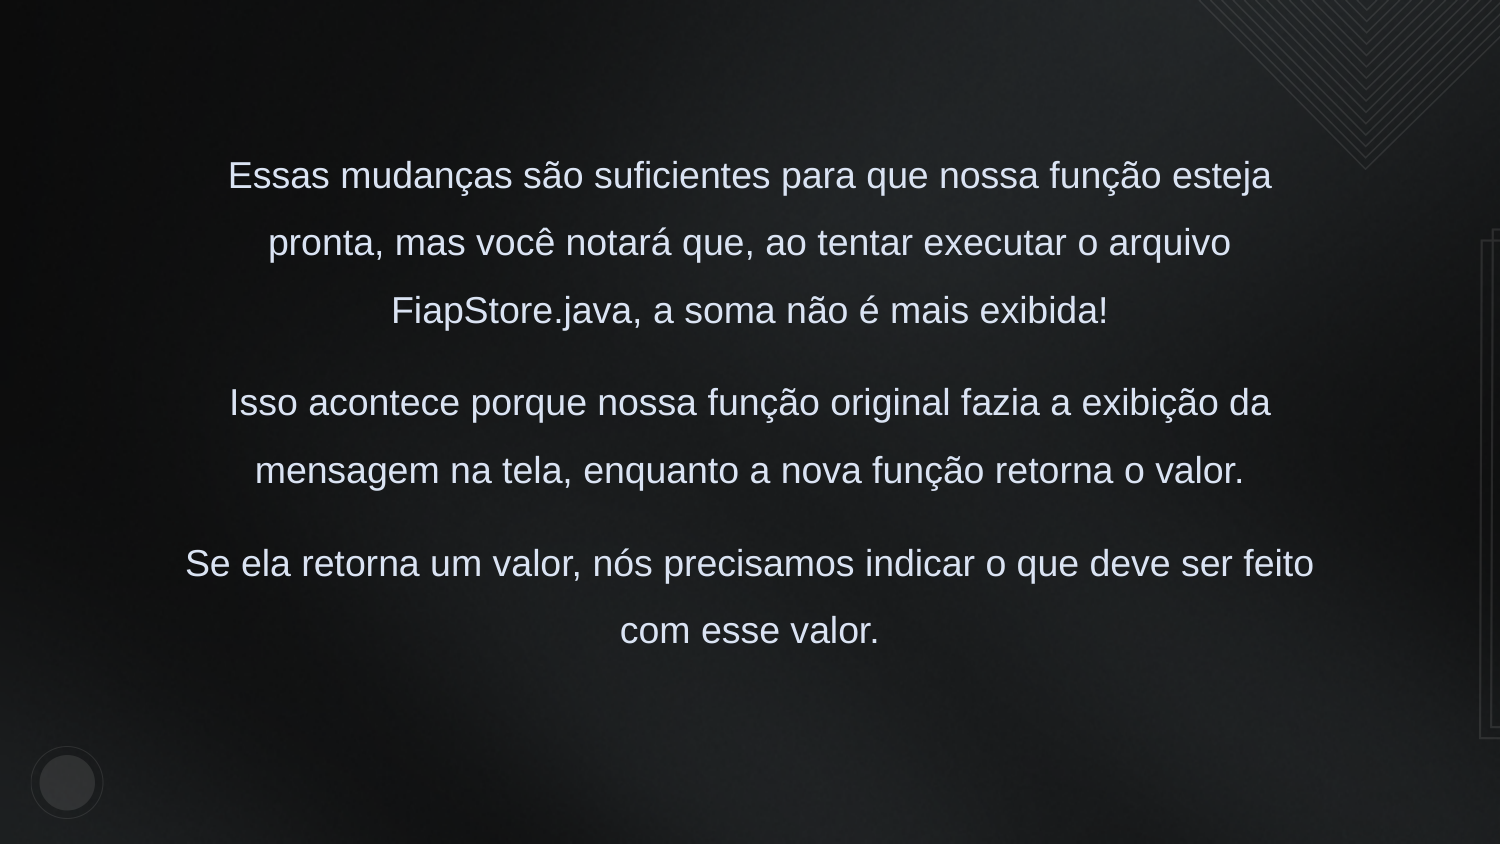

Essas mudanças são suficientes para que nossa função esteja pronta, mas você notará que, ao tentar executar o arquivo FiapStore.java, a soma não é mais exibida!
Isso acontece porque nossa função original fazia a exibição da mensagem na tela, enquanto a nova função retorna o valor.
Se ela retorna um valor, nós precisamos indicar o que deve ser feito com esse valor.